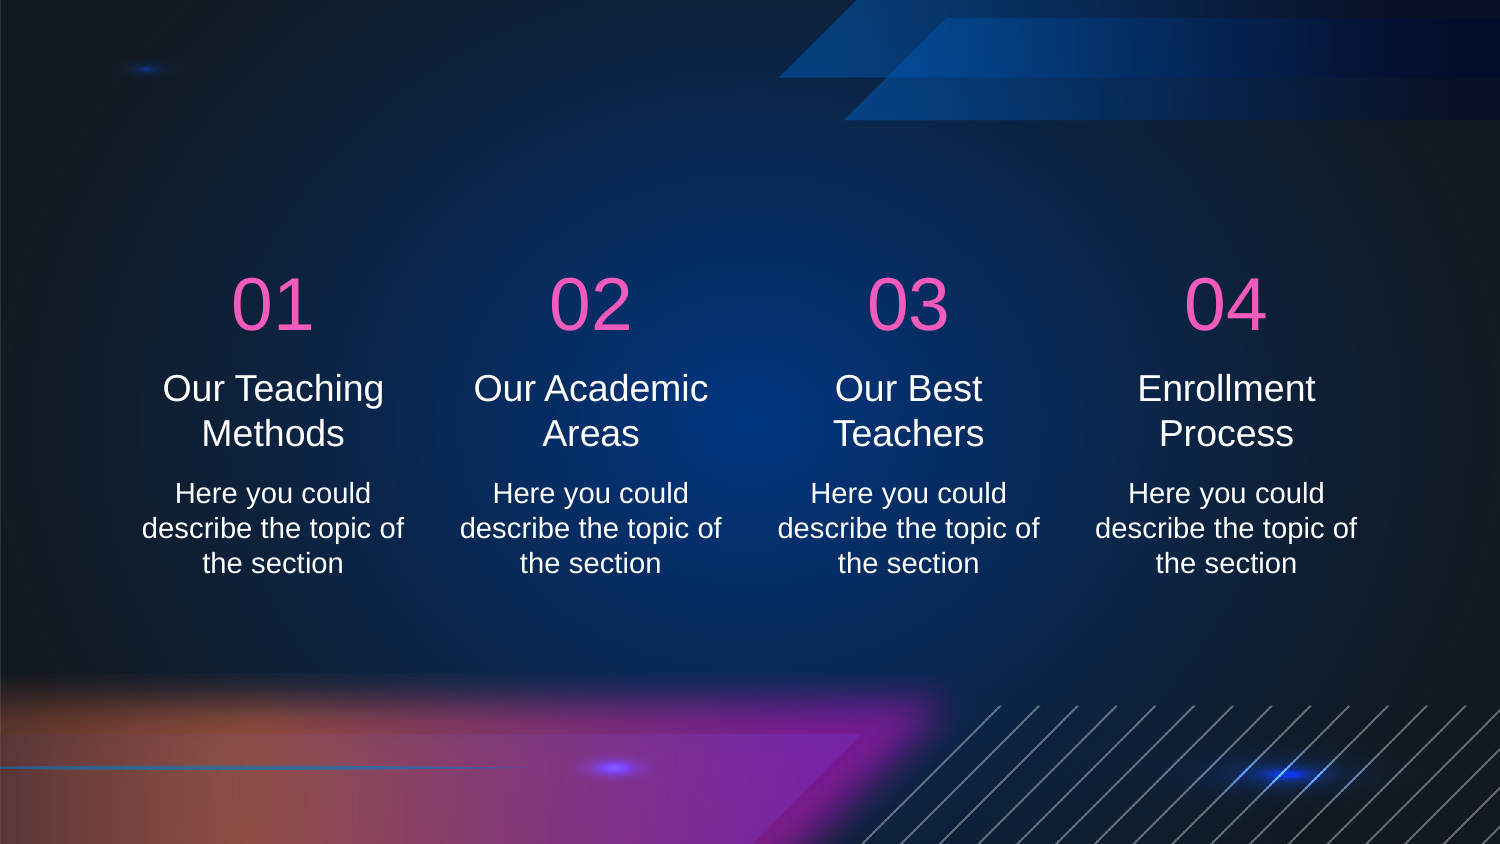

# 01
02
03
04
Our Teaching Methods
Our Academic Areas
Our Best Teachers
Enrollment Process
Here you could describe the topic of the section
Here you could describe the topic of the section
Here you could describe the topic of the section
Here you could describe the topic of the section